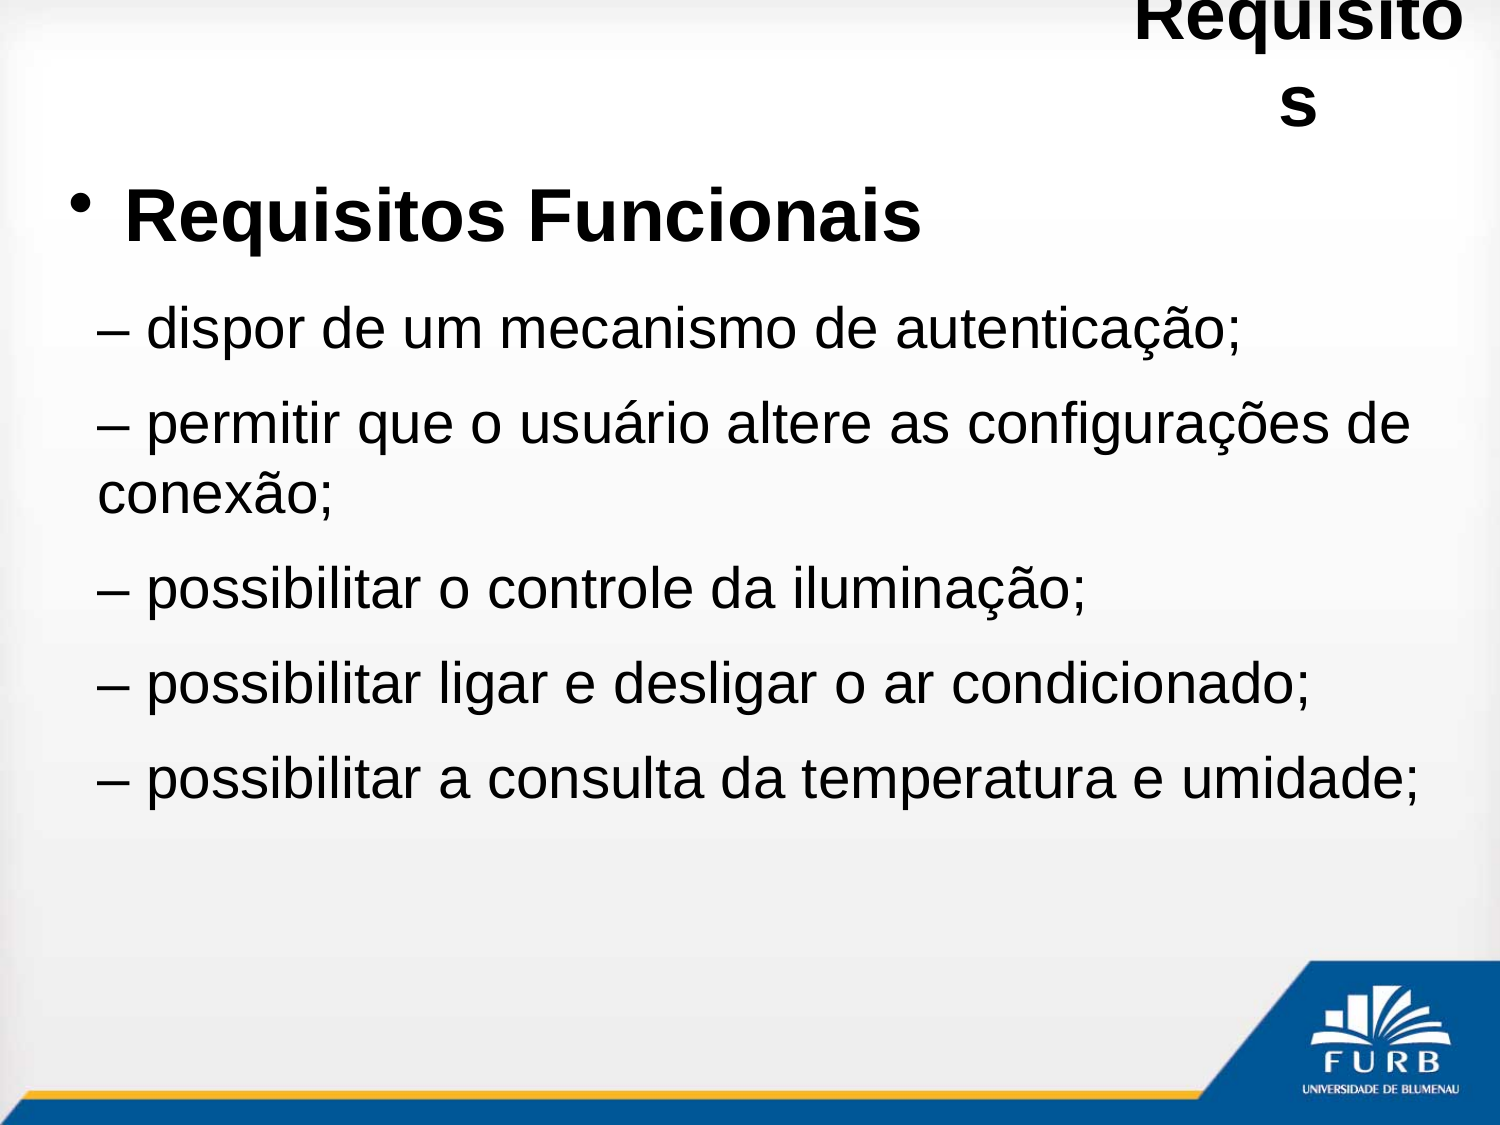

# Requisitos
Requisitos Funcionais
– dispor de um mecanismo de autenticação;
– permitir que o usuário altere as configurações de conexão;
– possibilitar o controle da iluminação;
– possibilitar ligar e desligar o ar condicionado;
– possibilitar a consulta da temperatura e umidade;